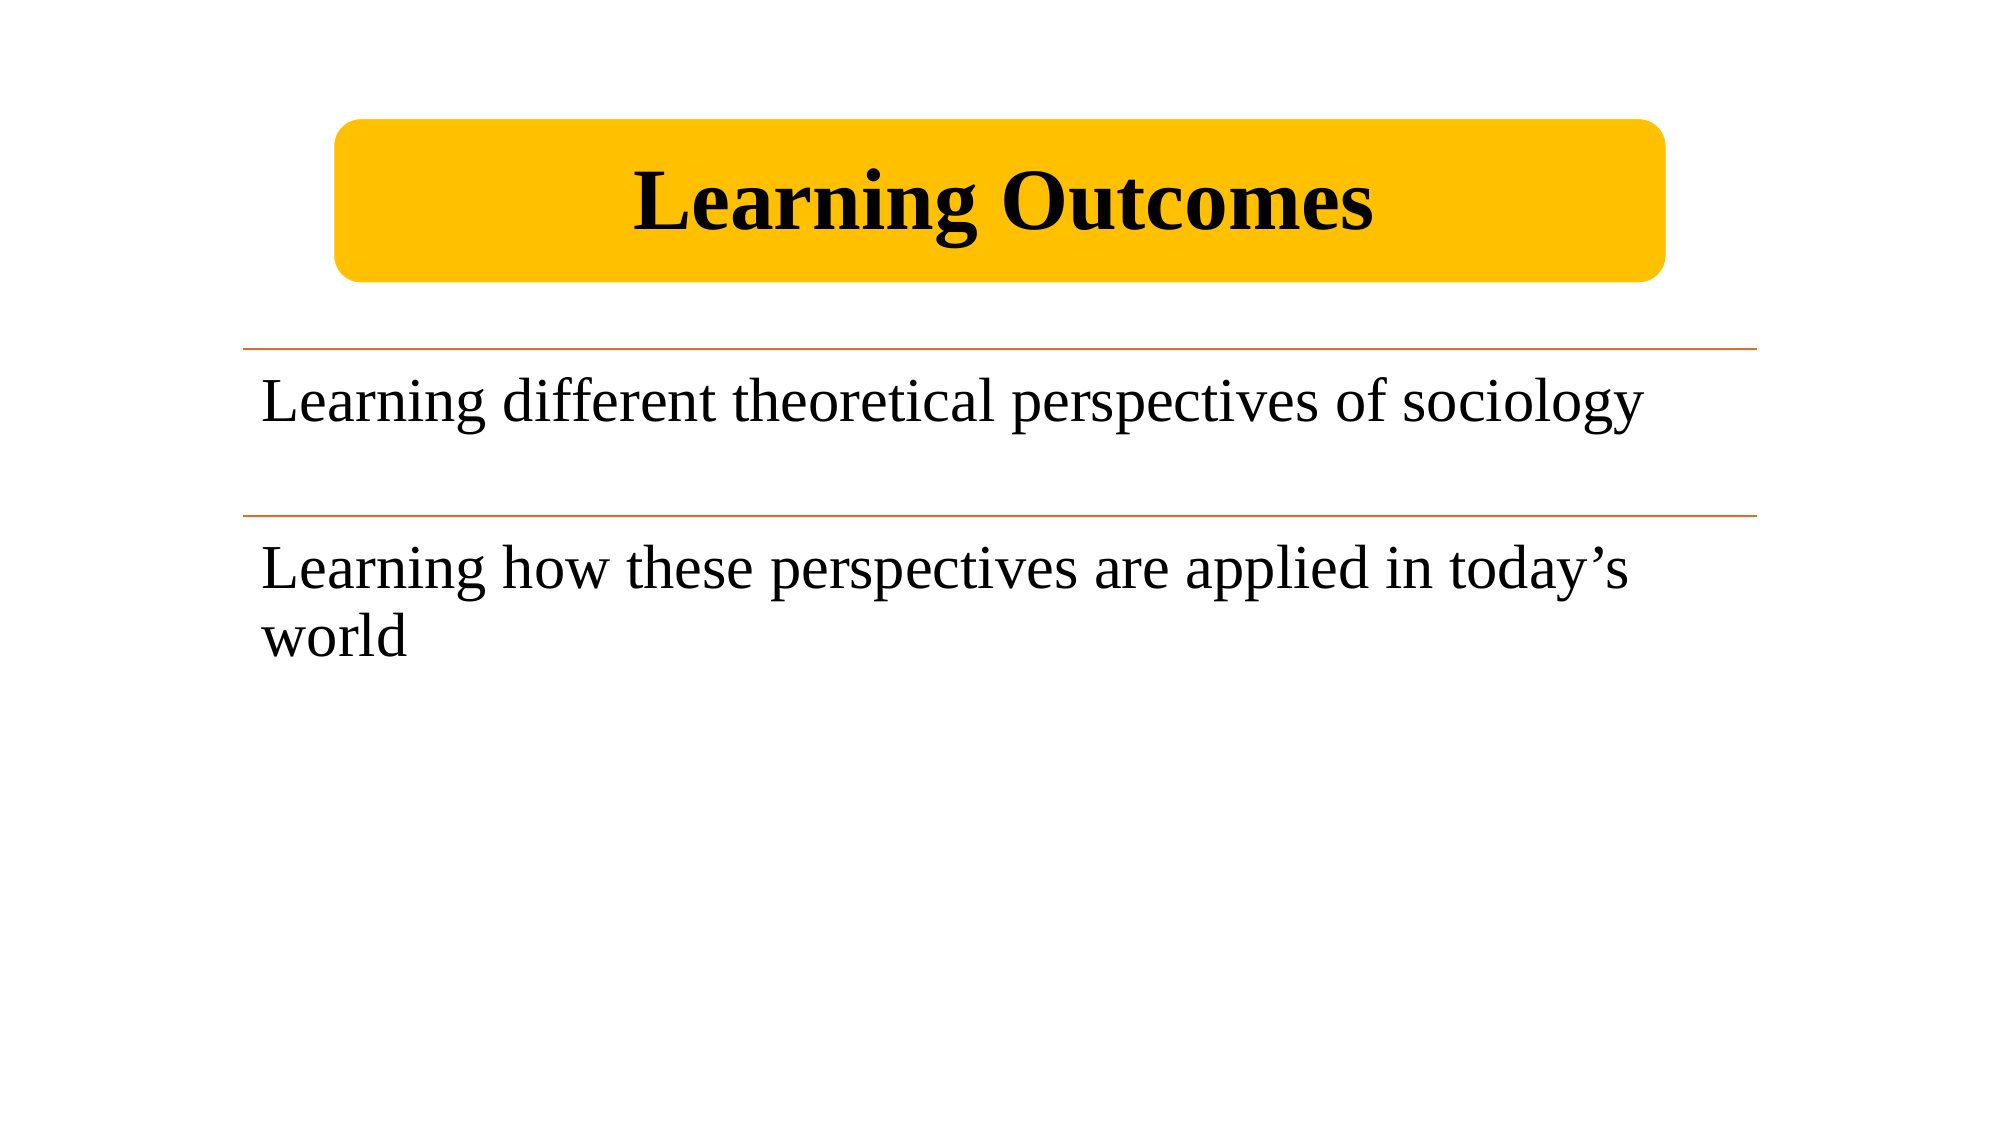

Learning Outcomes
Learning different theoretical perspectives of sociology
Learning how these perspectives are applied in today’s world